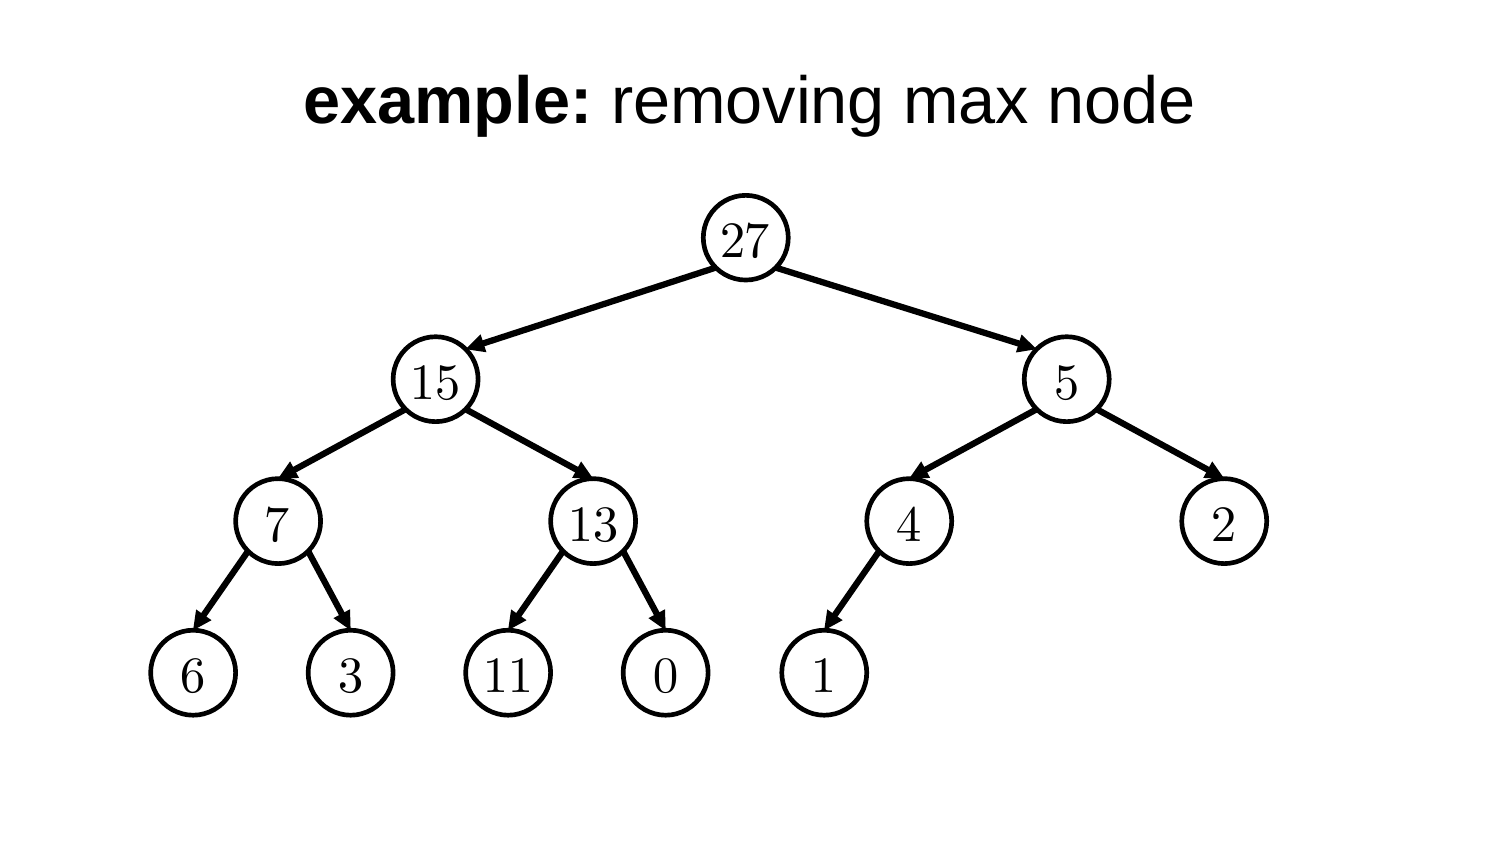

# example: removing max node
27
15
5
7
13
4
2
6
3
11
0
1